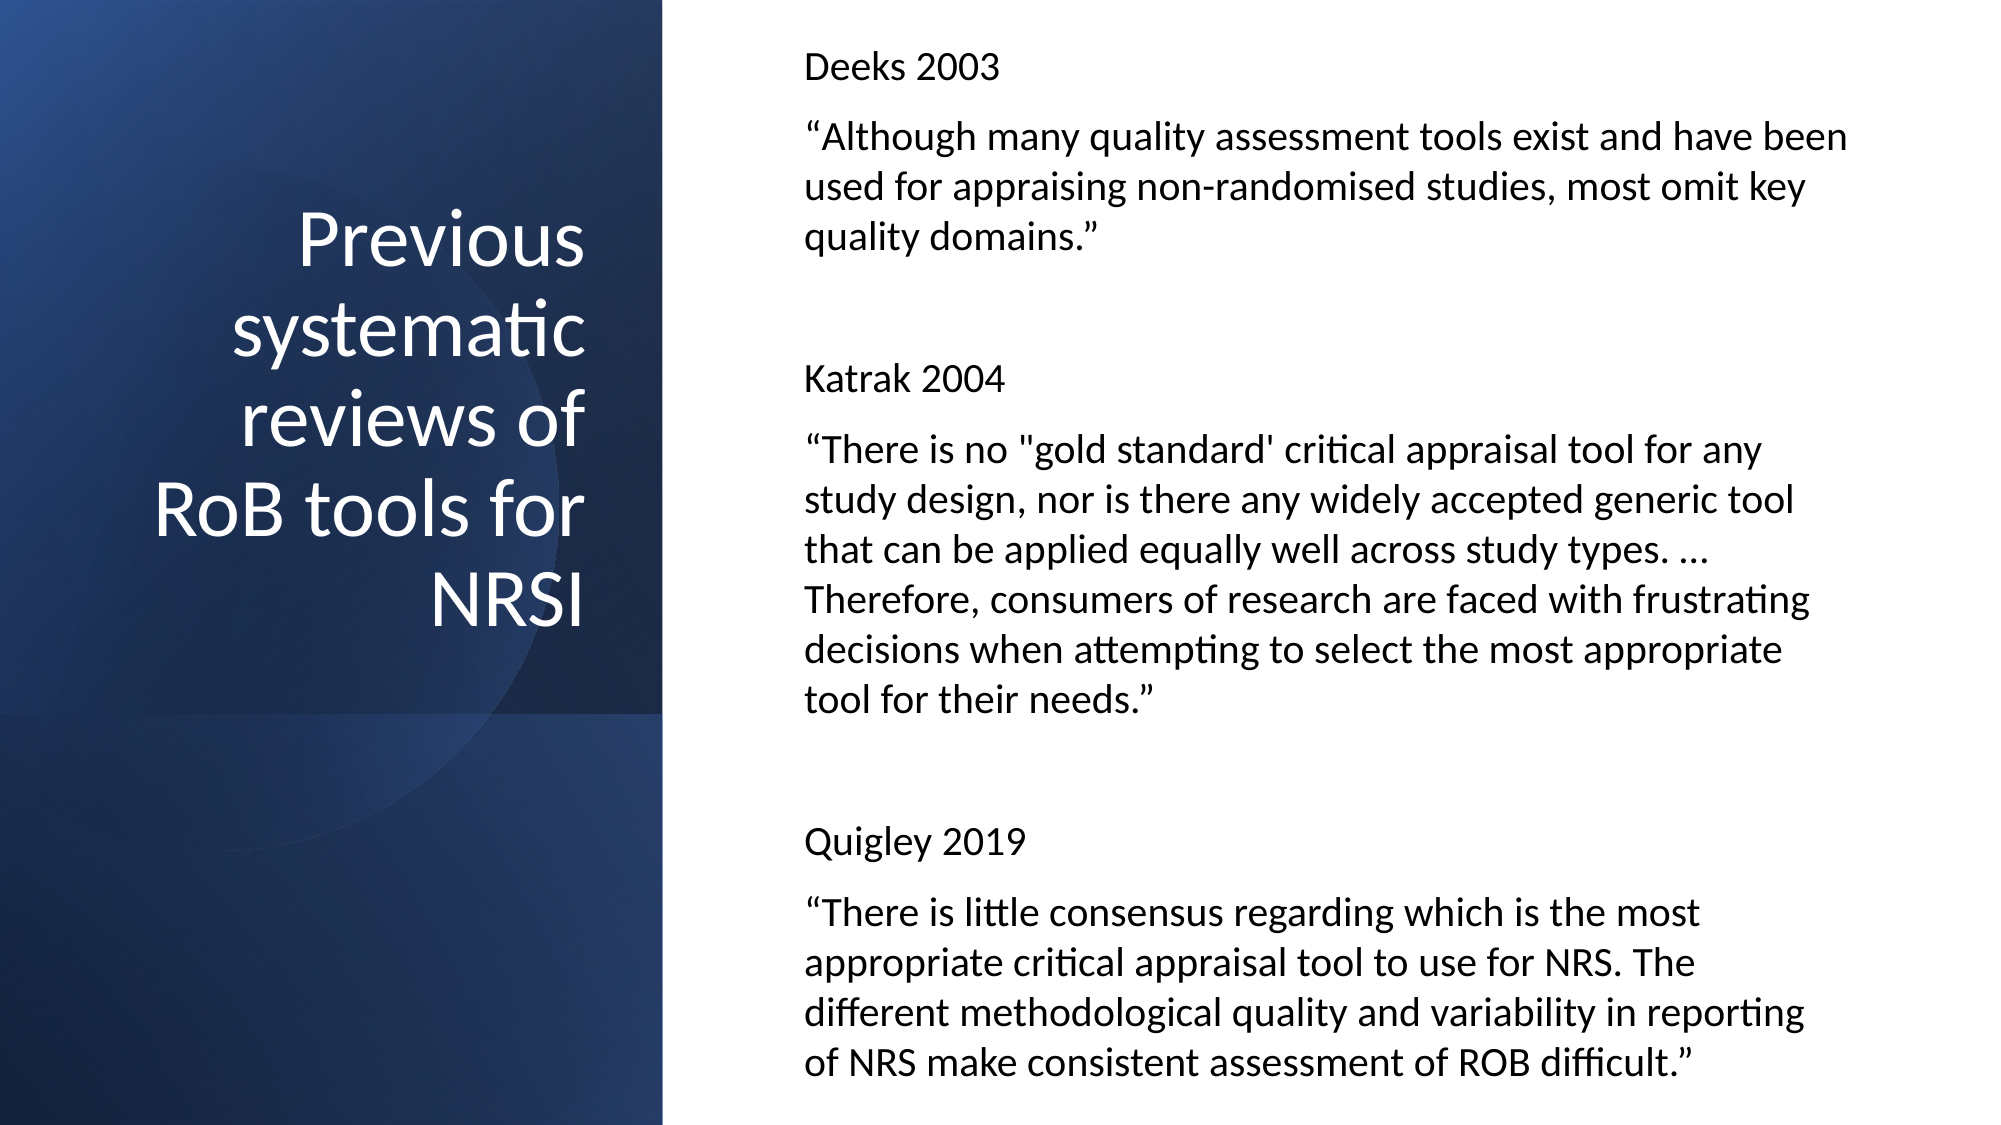

# Previous systematic reviews of RoB tools for NRSI
Deeks 2003
“Although many quality assessment tools exist and have been used for appraising non-randomised studies, most omit key quality domains.”

Katrak 2004
“There is no "gold standard' critical appraisal tool for any study design, nor is there any widely accepted generic tool  that can be applied equally well across study types. … Therefore, consumers of research are faced with frustrating decisions when attempting to select the most appropriate tool for their needs.”

Quigley 2019
“There is little consensus regarding which is the most appropriate critical appraisal tool to use for NRS. The different methodological quality and variability in reporting of NRS make consistent assessment of ROB difficult.”